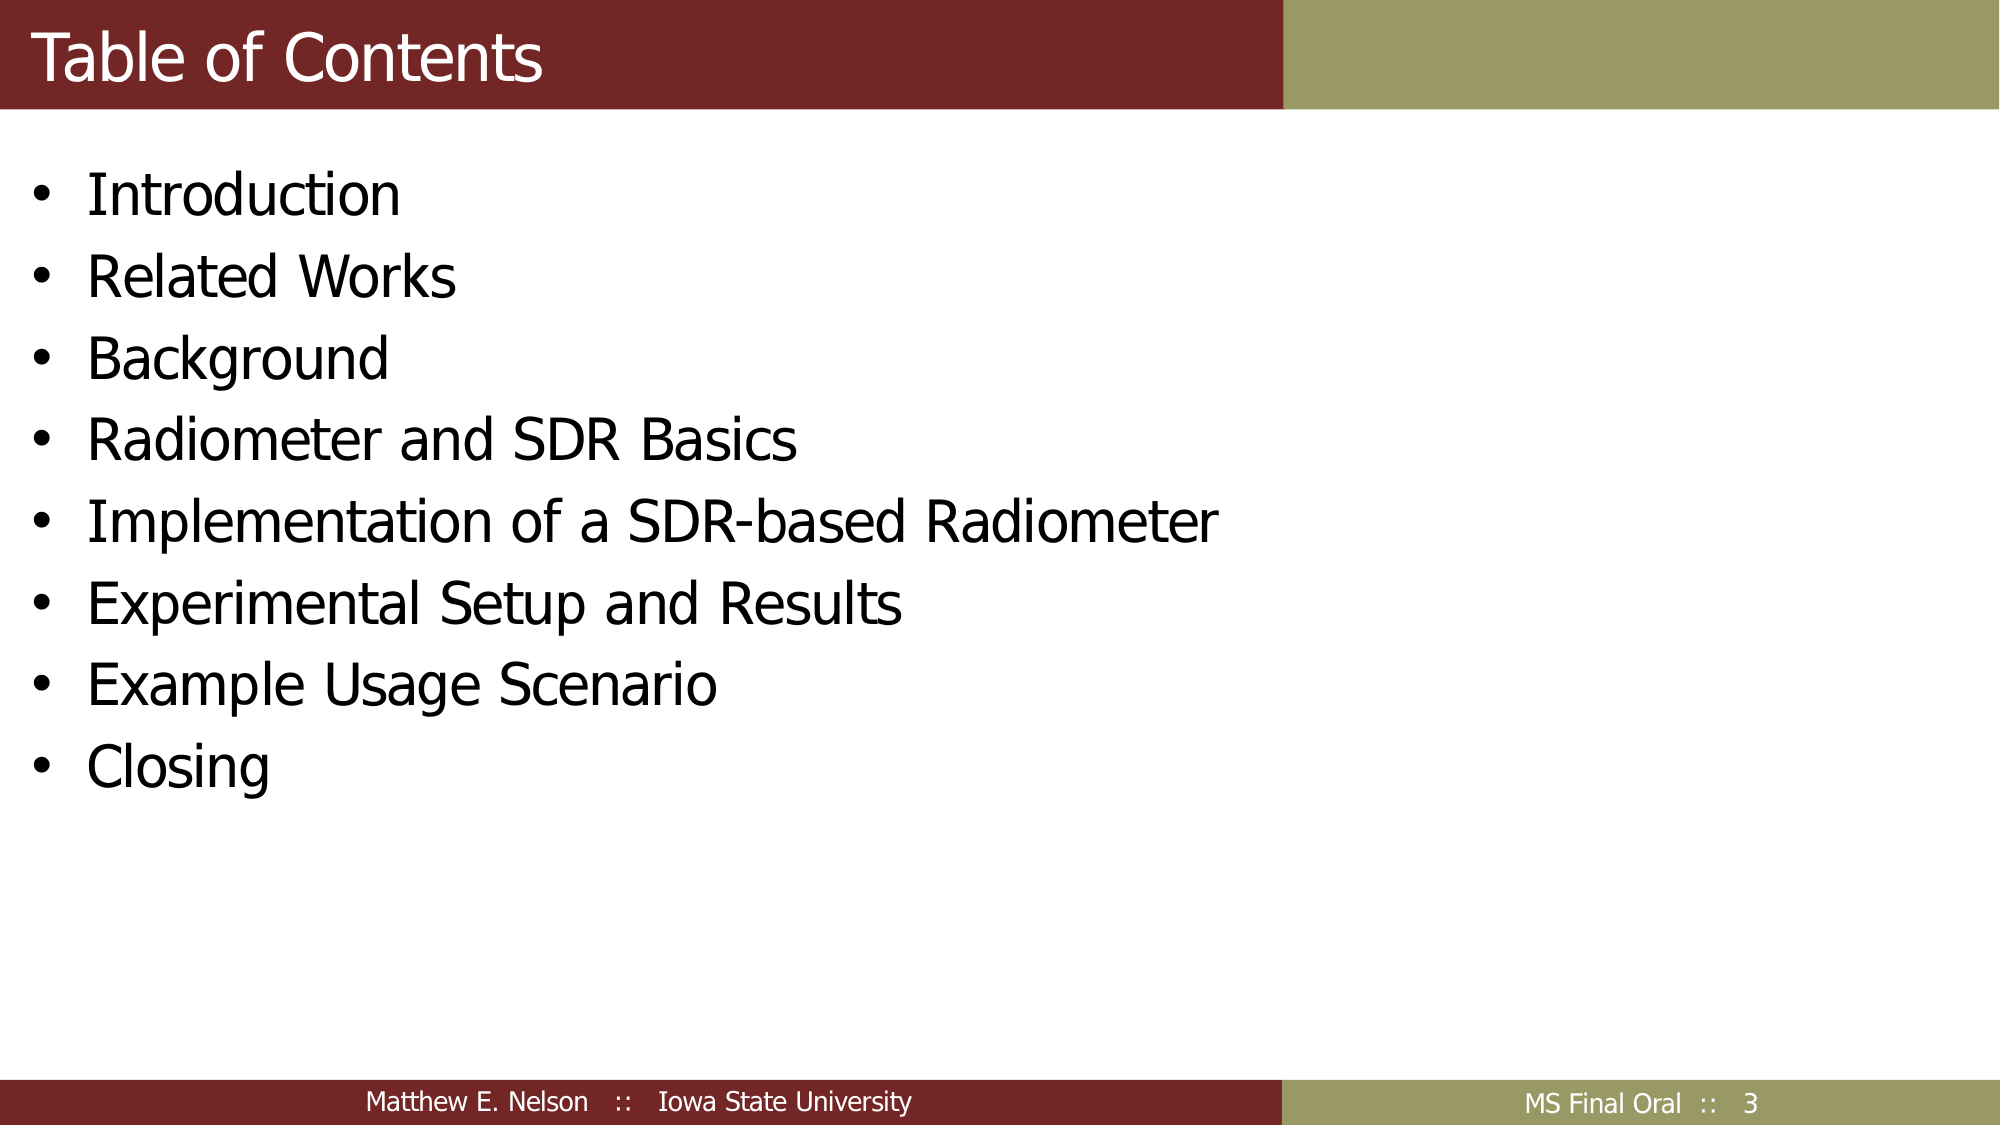

# Table of Contents
Introduction
Related Works
Background
Radiometer and SDR Basics
Implementation of a SDR-based Radiometer
Experimental Setup and Results
Example Usage Scenario
Closing